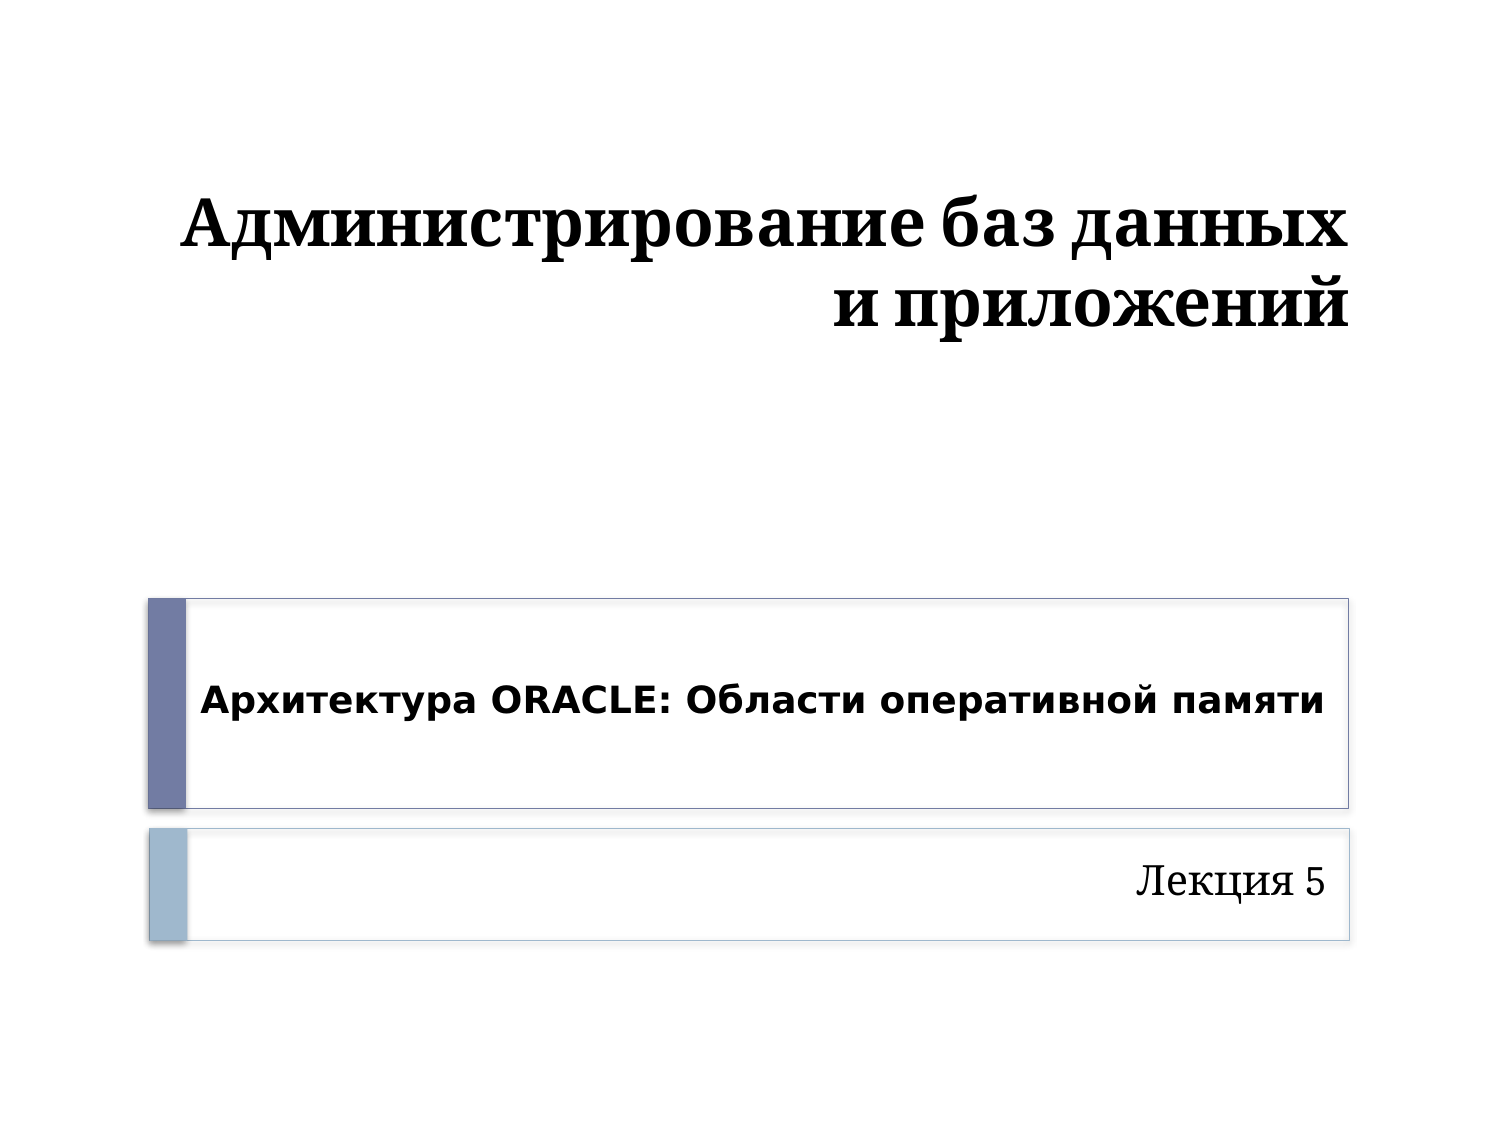

Администрирование баз данных и приложений
Архитектура ORACLE: Области оперативной памяти
Лекция 5